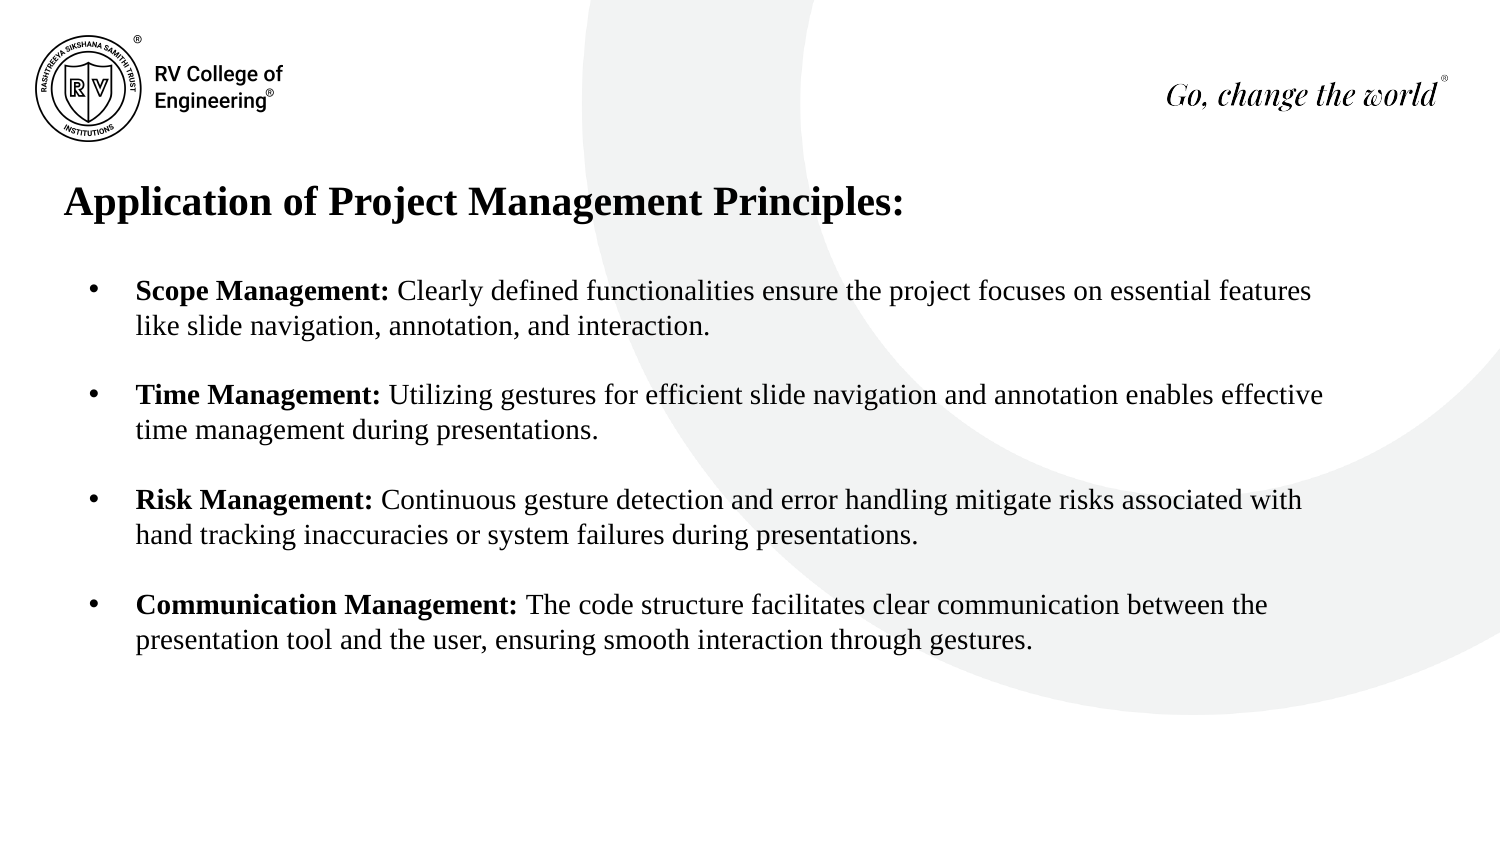

Application of Project Management Principles:
Scope Management: Clearly defined functionalities ensure the project focuses on essential features like slide navigation, annotation, and interaction.

Time Management: Utilizing gestures for efficient slide navigation and annotation enables effective time management during presentations.

Risk Management: Continuous gesture detection and error handling mitigate risks associated with hand tracking inaccuracies or system failures during presentations.

Communication Management: The code structure facilitates clear communication between the presentation tool and the user, ensuring smooth interaction through gestures.